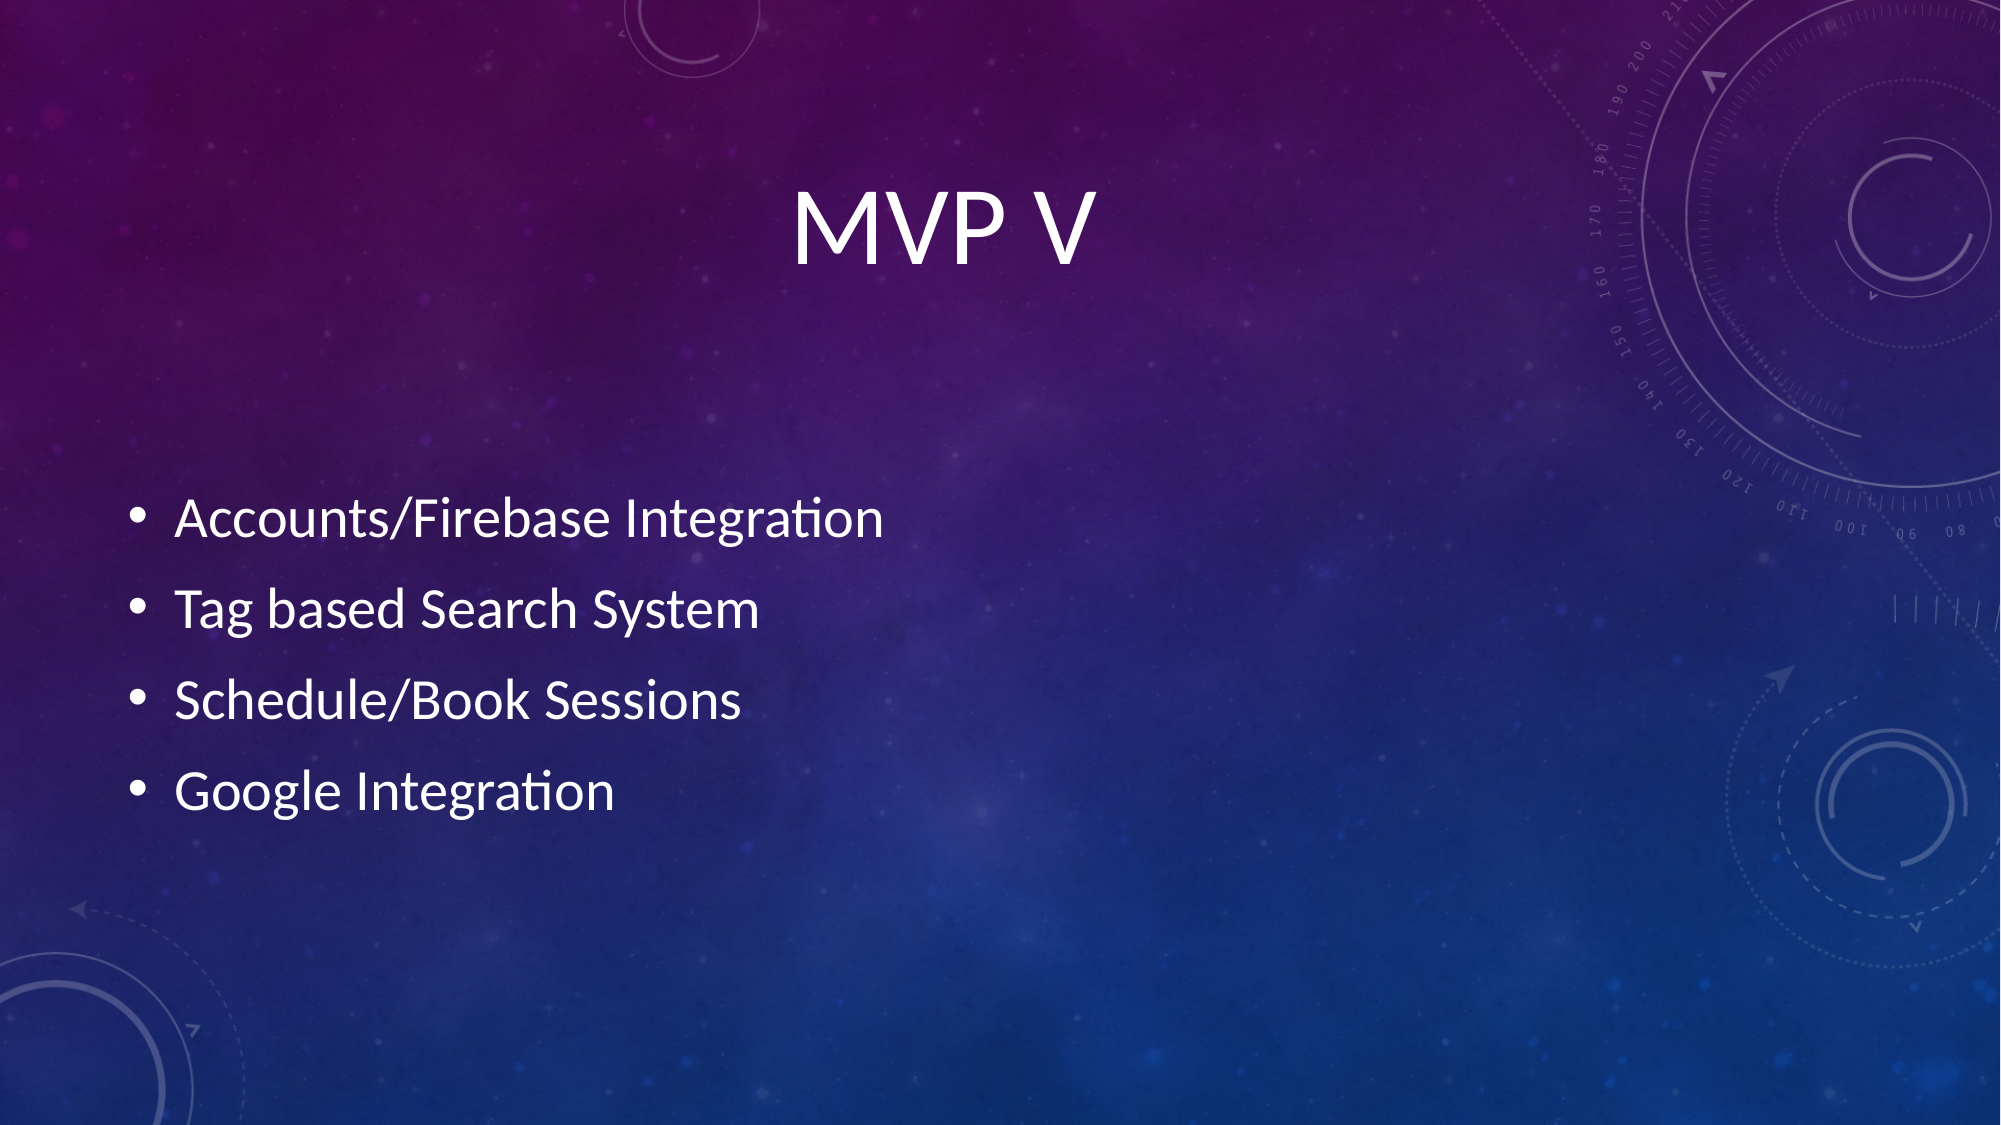

# MVP V
Accounts/Firebase Integration
Tag based Search System
Schedule/Book Sessions
Google Integration